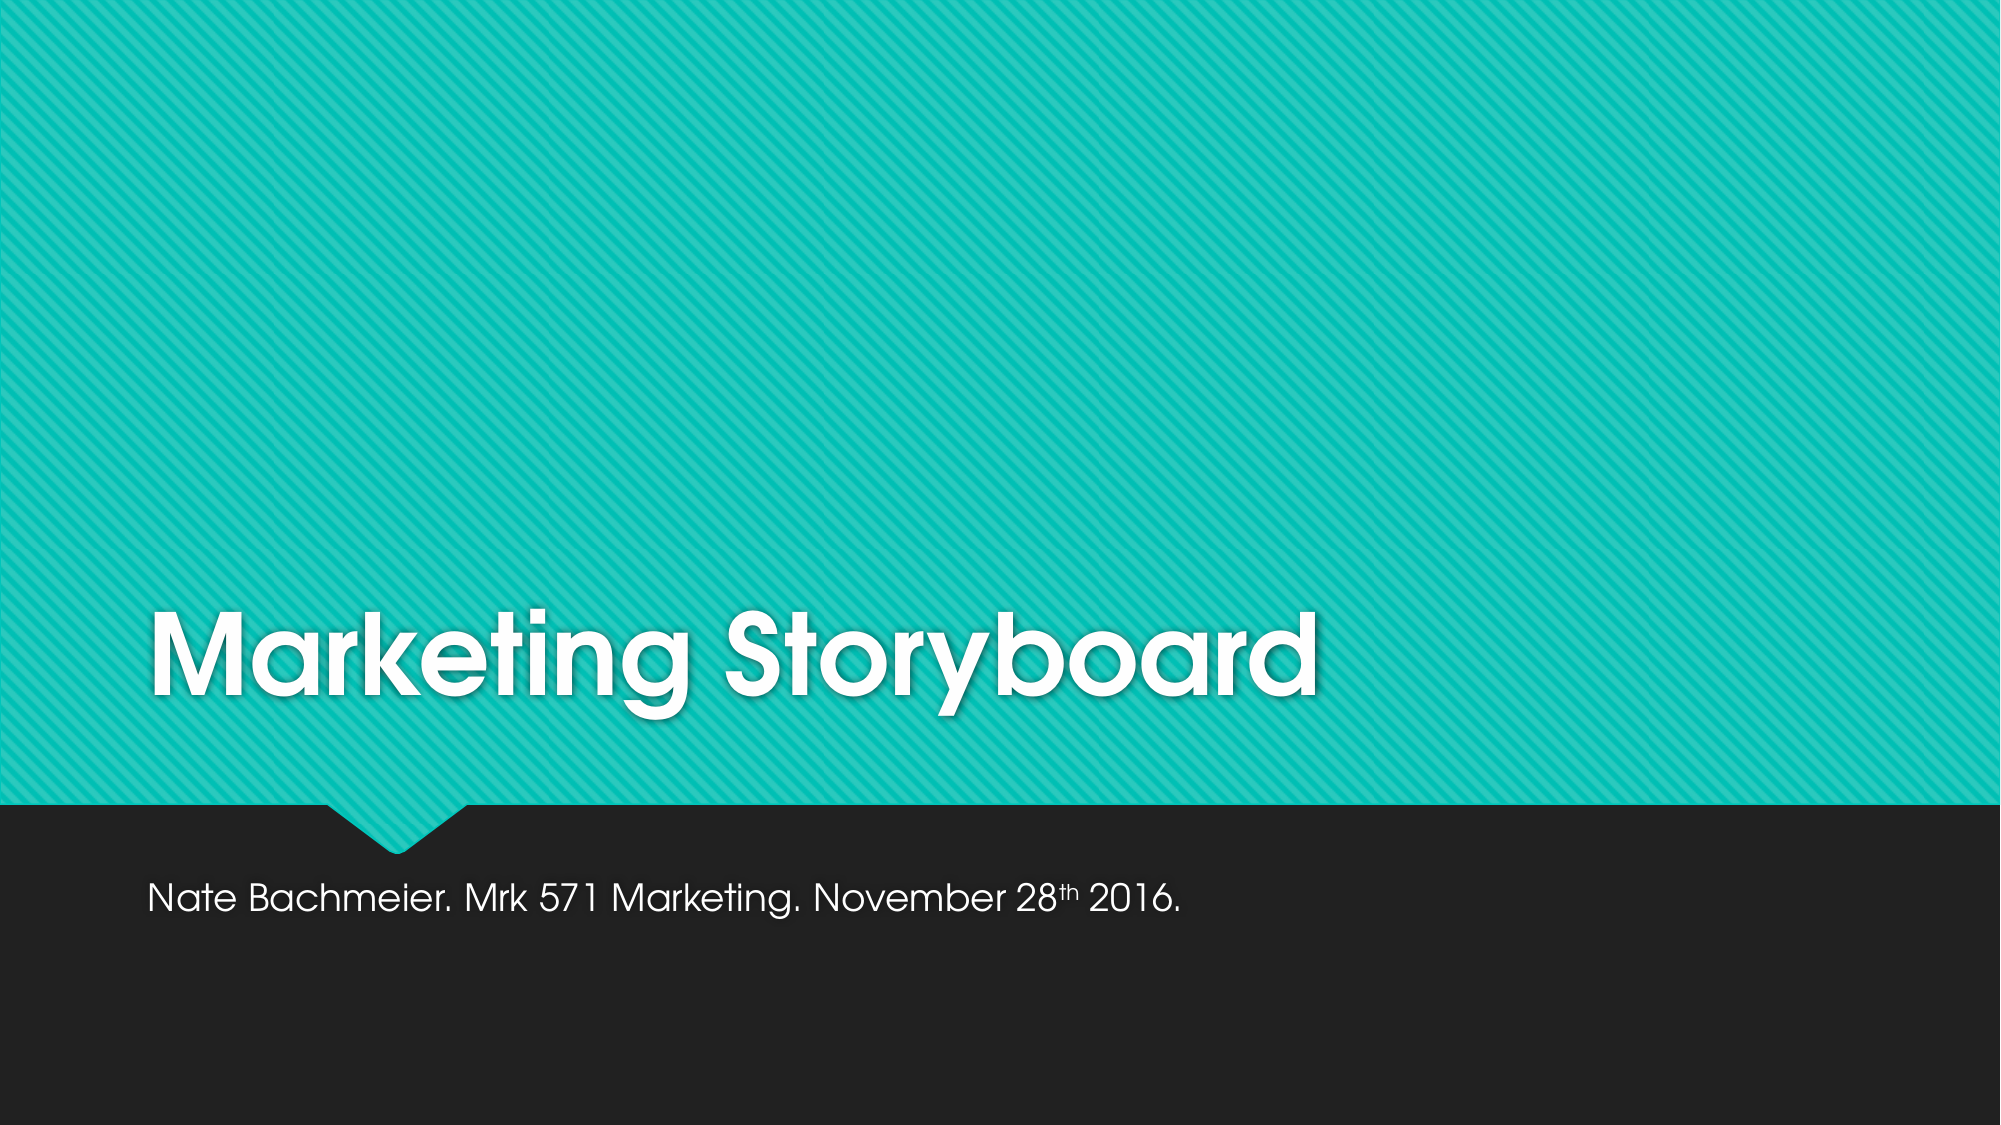

# Marketing Storyboard
Nate Bachmeier. Mrk 571 Marketing. November 28th 2016.